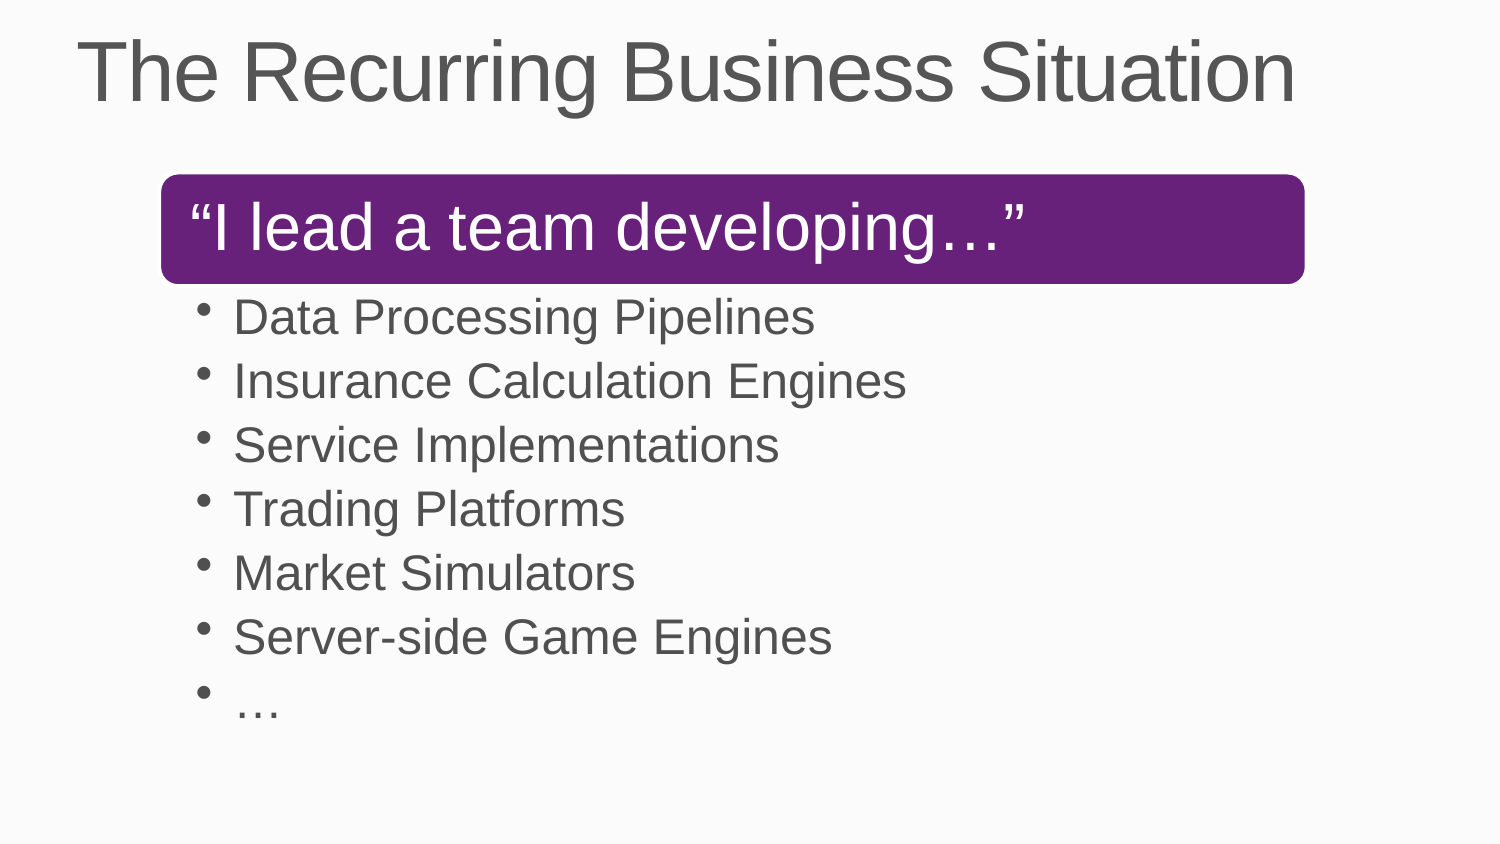

# The Recurring Business Situation
“I lead a team developing…”
Data Processing Pipelines
Insurance Calculation Engines
Service Implementations
Trading Platforms
Market Simulators
Server-side Game Engines
…